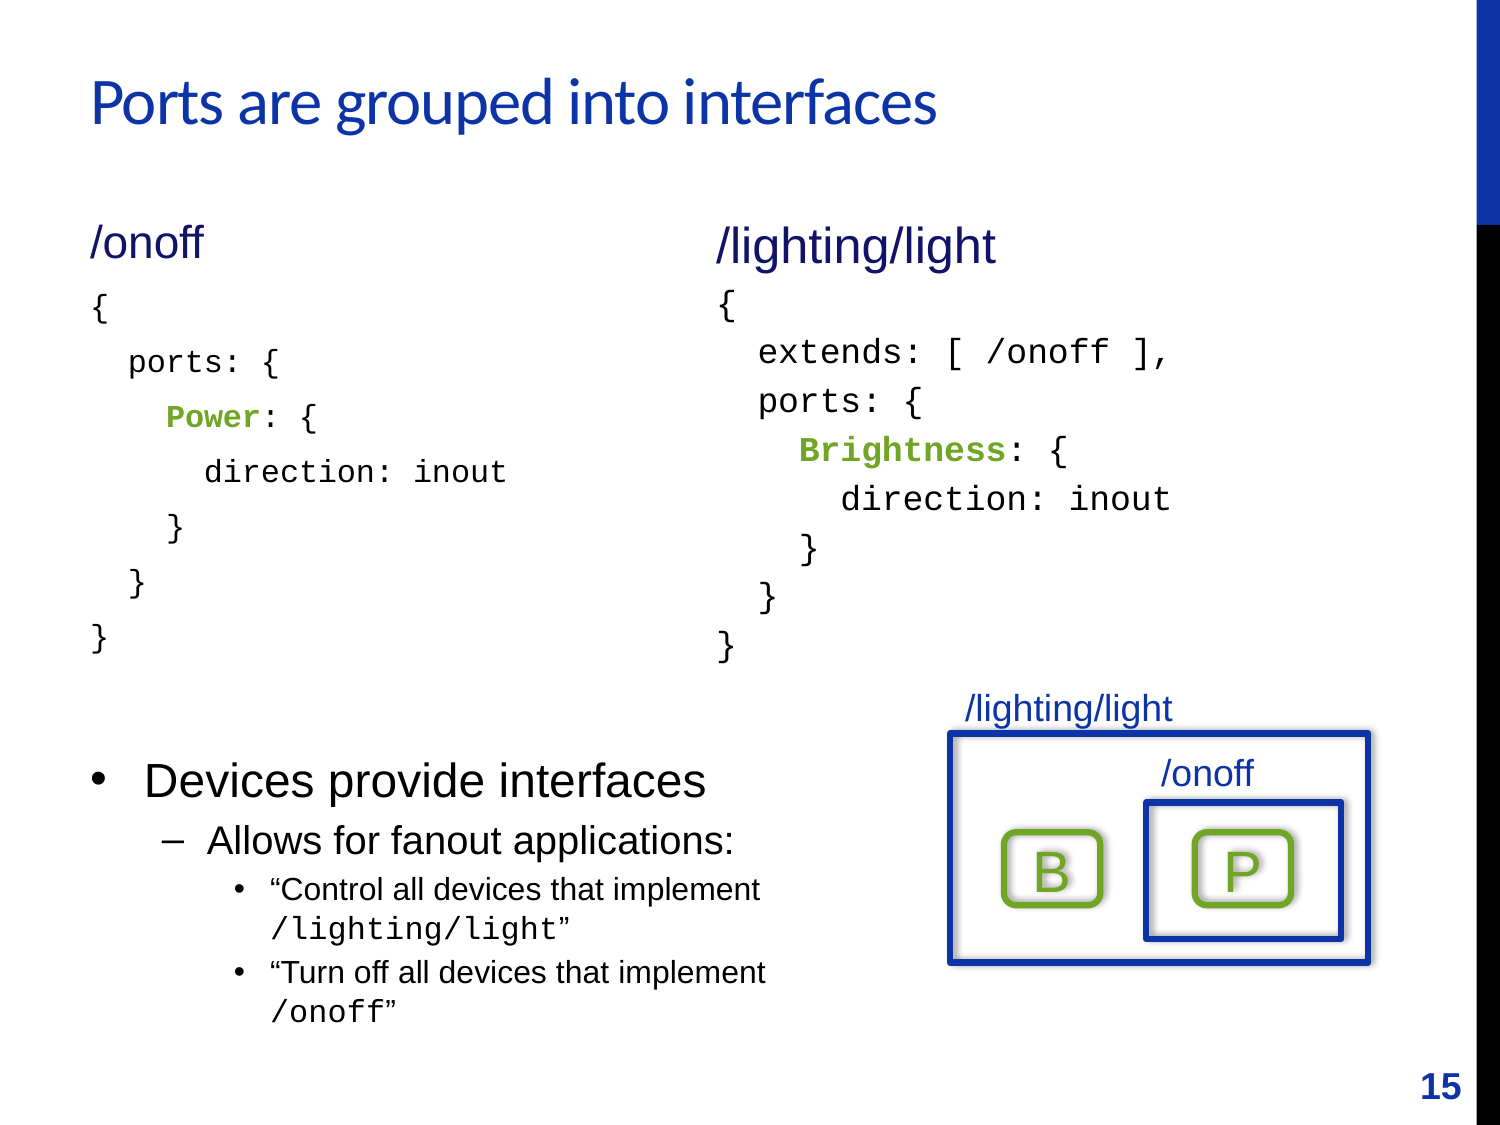

# Ports are grouped into interfaces
/onoff
{
  ports: {
    Power: {
      direction: inout
    }
  }
}

/lighting/light
{
  extends: [ /onoff ],
  ports: {
    Brightness: {
      direction: inout
    }
  }
}

/lighting/light

/onoff
Devices provide interfaces
Allows for fanout applications:
“Control all devices that implement /lighting/light”
“Turn off all devices that implement /onoff”

B
P
15